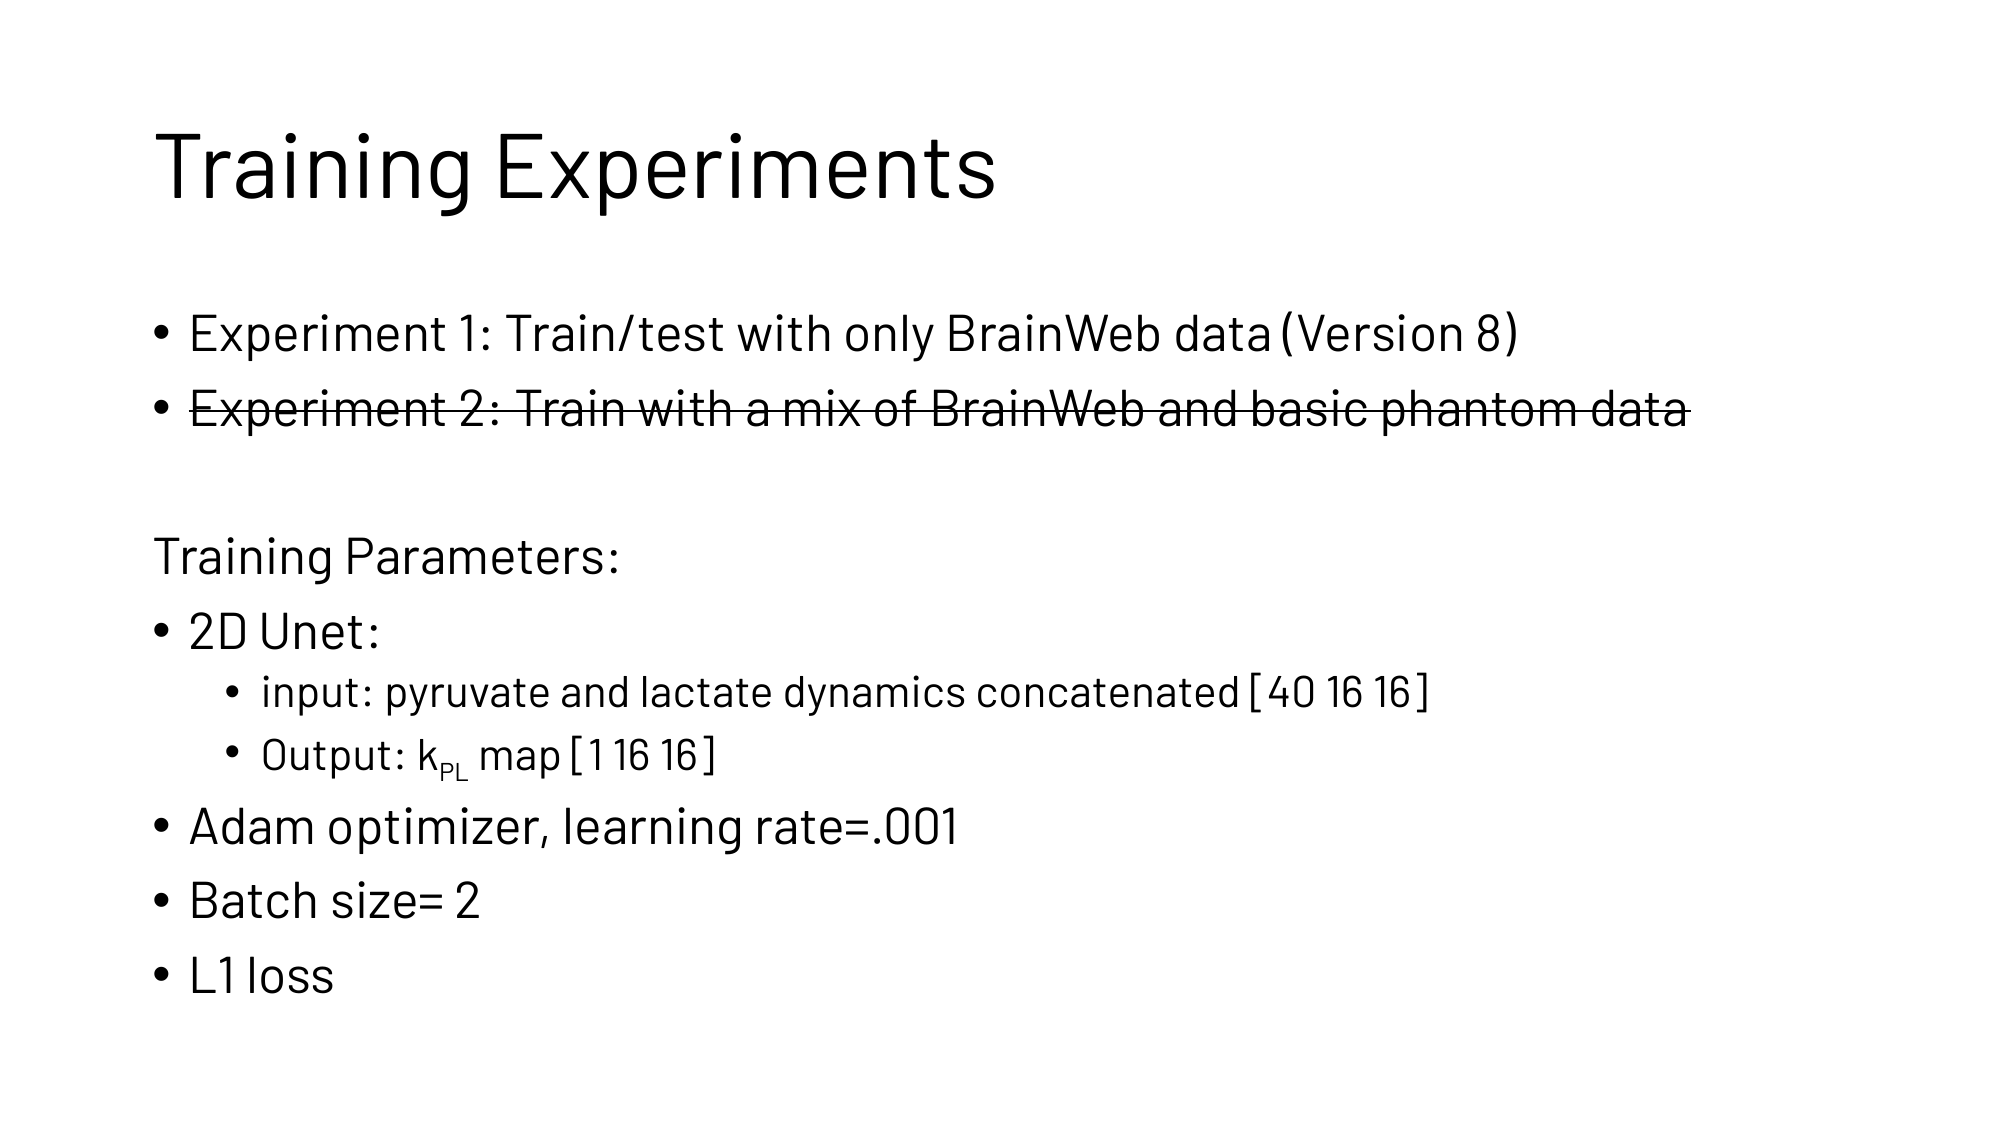

# Training Experiments
Experiment 1: Train/test with only BrainWeb data (Version 8)
Experiment 2: Train with a mix of BrainWeb and basic phantom data

Training Parameters:
2D Unet:
input: pyruvate and lactate dynamics concatenated [40 16 16]
Output: kPL map [1 16 16]
Adam optimizer, learning rate=.001
Batch size= 2
L1 loss